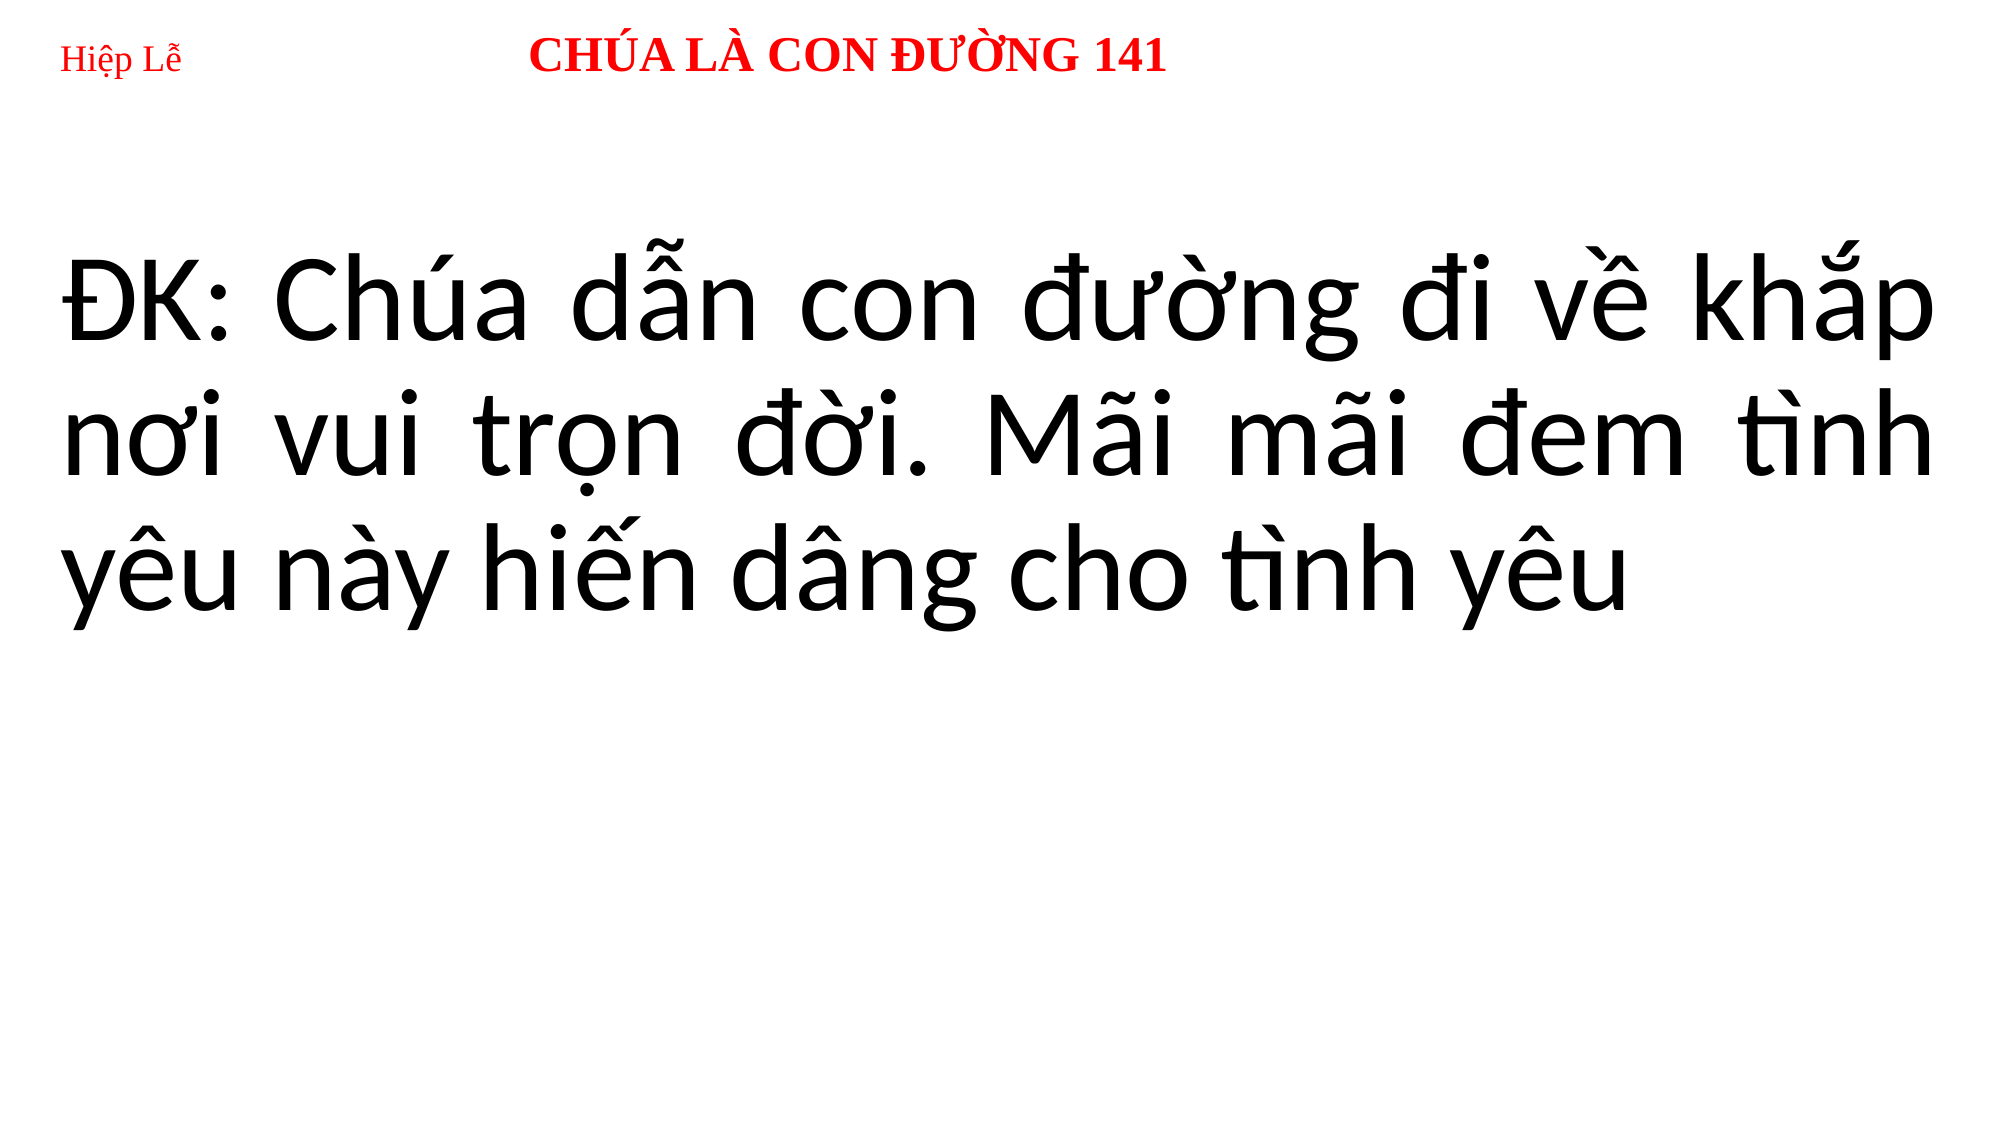

# Hiệp Lễ                         	  CHÚA LÀ CON ĐƯỜNG 141
ĐK: Chúa dẫn con đường đi về khắp nơi vui trọn đời. Mãi mãi đem tình yêu này hiến dâng cho tình yêu